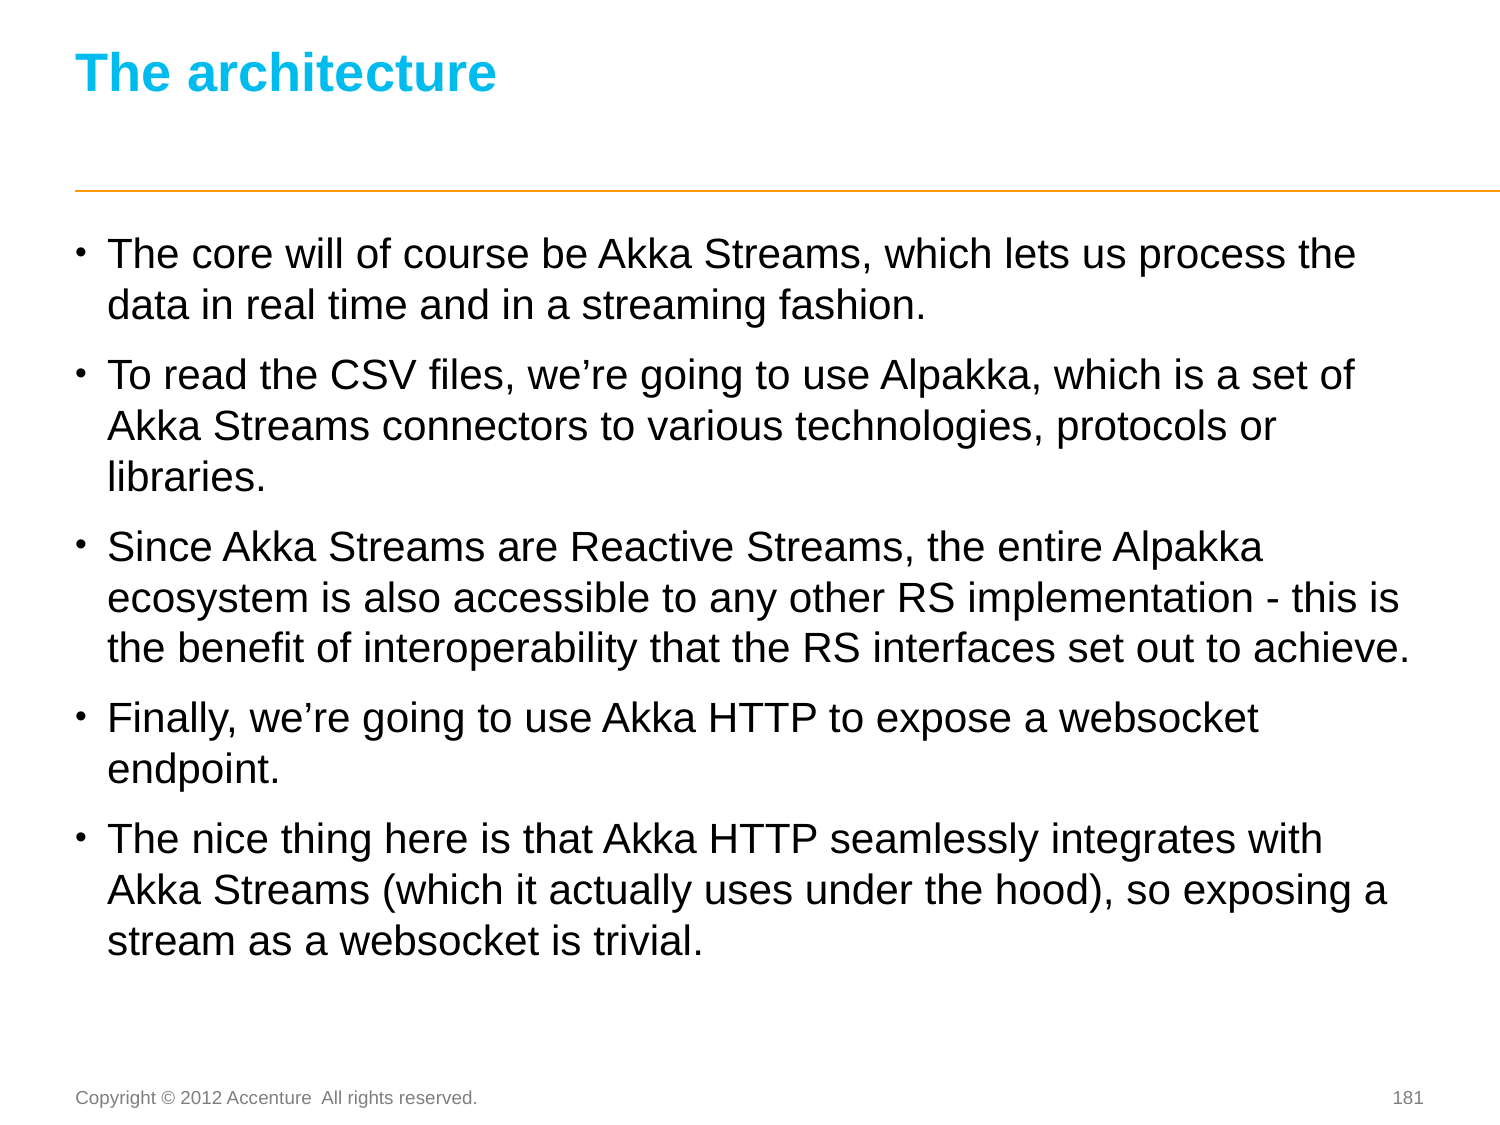

# The architecture
The core will of course be Akka Streams, which lets us process the data in real time and in a streaming fashion.
To read the CSV files, we’re going to use Alpakka, which is a set of Akka Streams connectors to various technologies, protocols or libraries.
Since Akka Streams are Reactive Streams, the entire Alpakka ecosystem is also accessible to any other RS implementation - this is the benefit of interoperability that the RS interfaces set out to achieve.
Finally, we’re going to use Akka HTTP to expose a websocket endpoint.
The nice thing here is that Akka HTTP seamlessly integrates with Akka Streams (which it actually uses under the hood), so exposing a stream as a websocket is trivial.